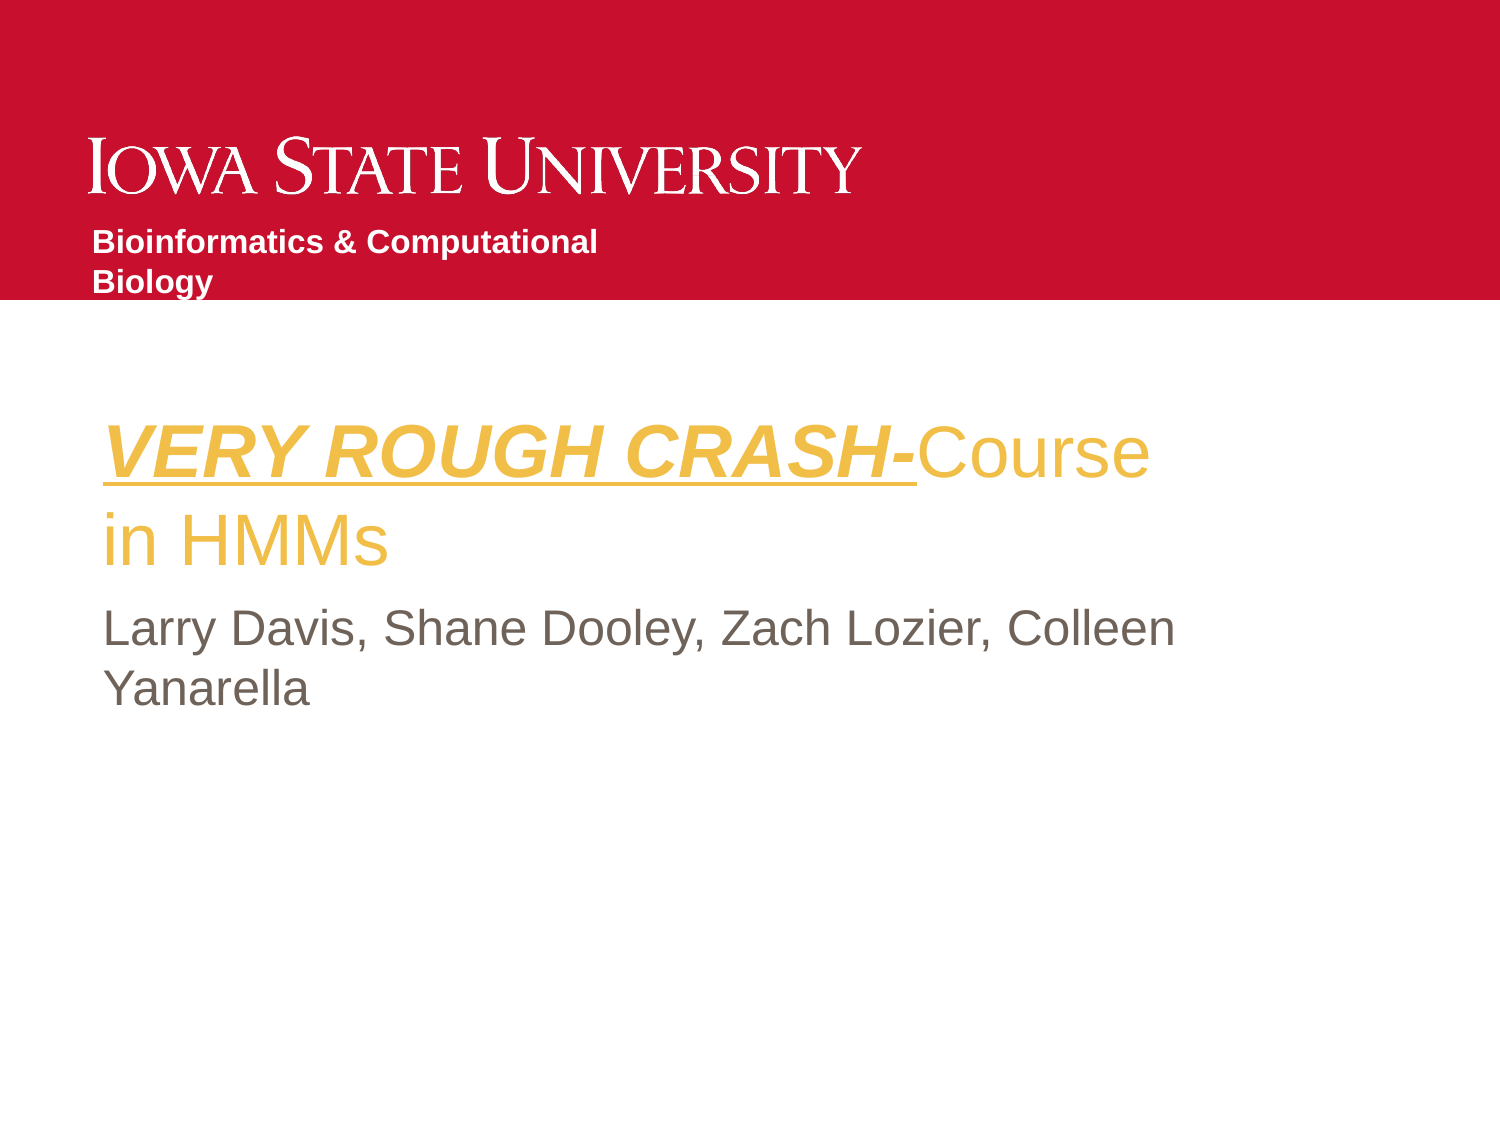

Bioinformatics & Computational Biology
# VERY ROUGH CRASH-Course in HMMs
Larry Davis, Shane Dooley, Zach Lozier, Colleen Yanarella